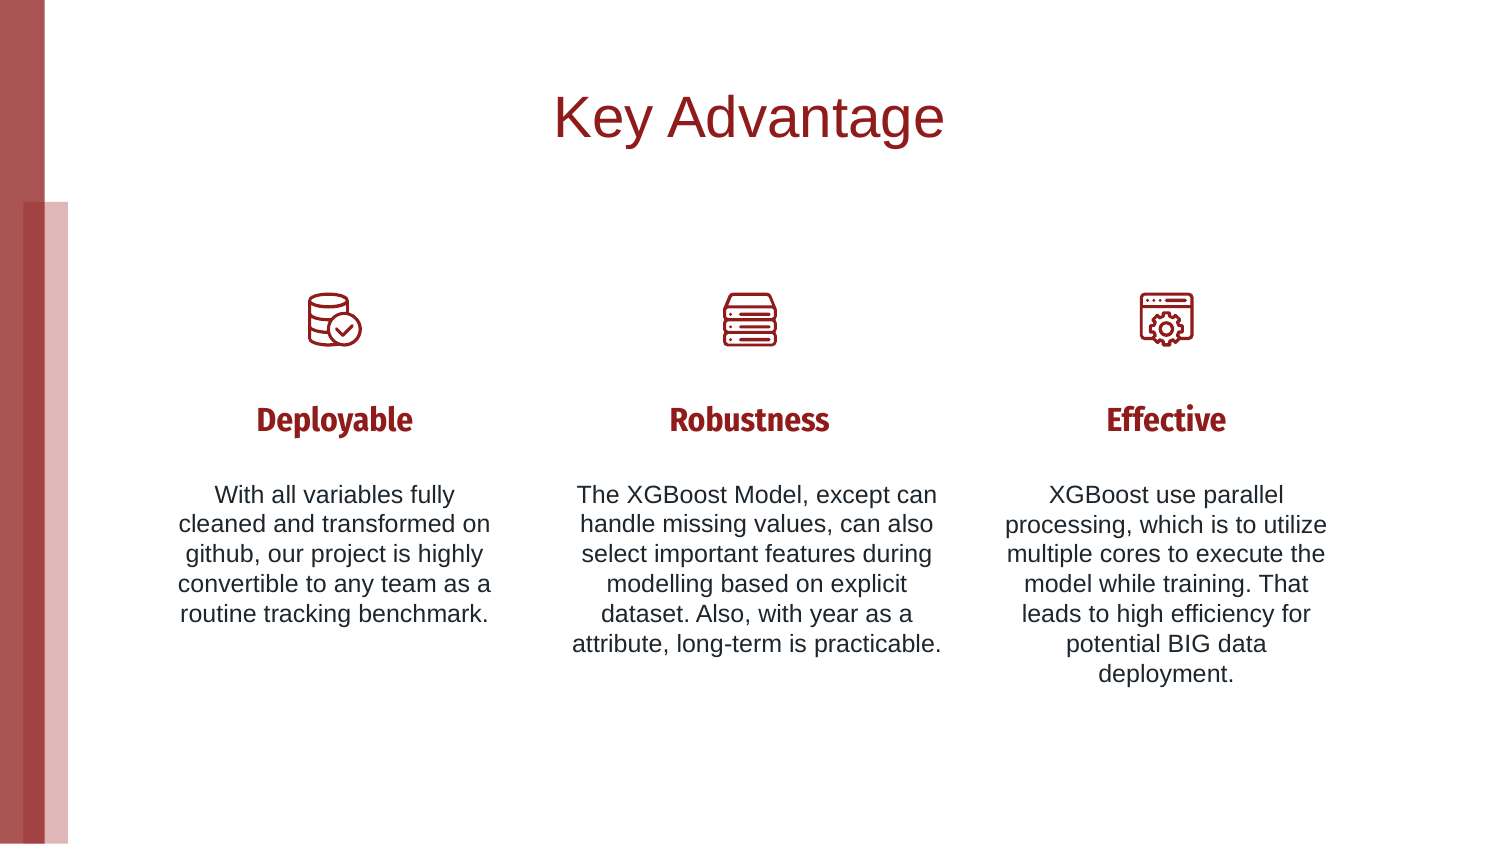

Key Advantage

Deployable
Robustness
Effective
With all variables fully cleaned and transformed on github, our project is highly convertible to any team as a routine tracking benchmark.
The XGBoost Model, except can handle missing values, can also select important features during modelling based on explicit dataset. Also, with year as a attribute, long-term is practicable.
XGBoost use parallel processing, which is to utilize multiple cores to execute the model while training. That leads to high efficiency for potential BIG data deployment.